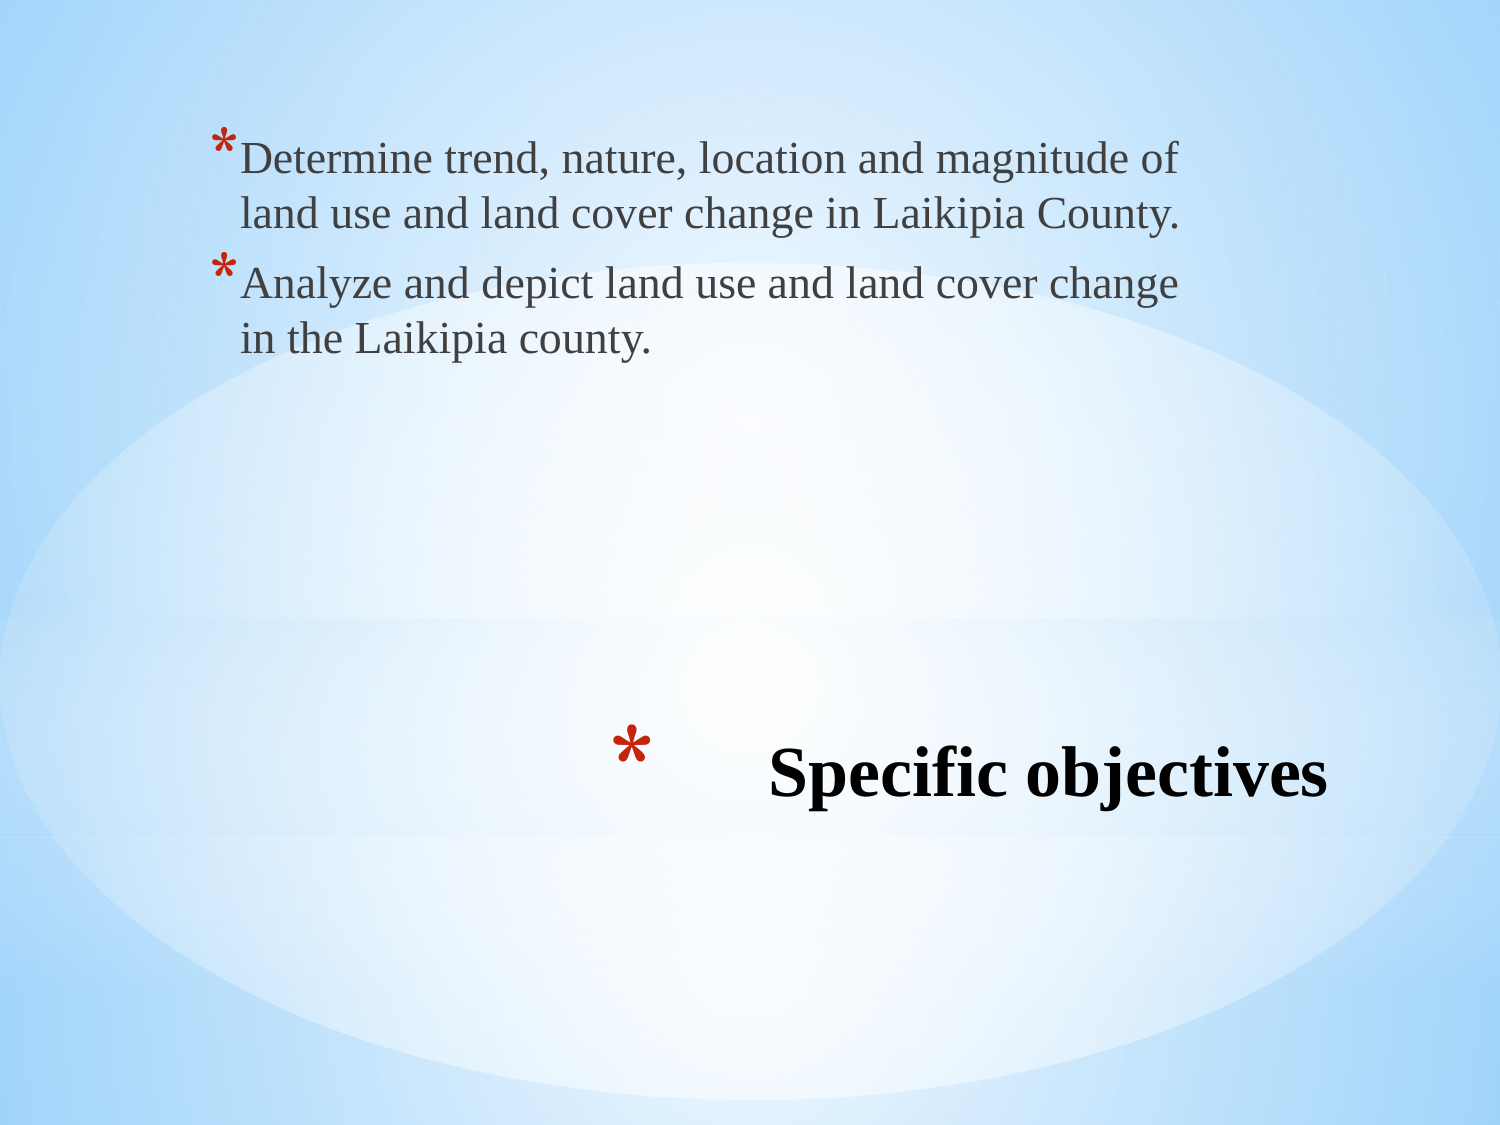

Determine trend, nature, location and magnitude of land use and land cover change in Laikipia County.
Analyze and depict land use and land cover change in the Laikipia county.

# Specific objectives